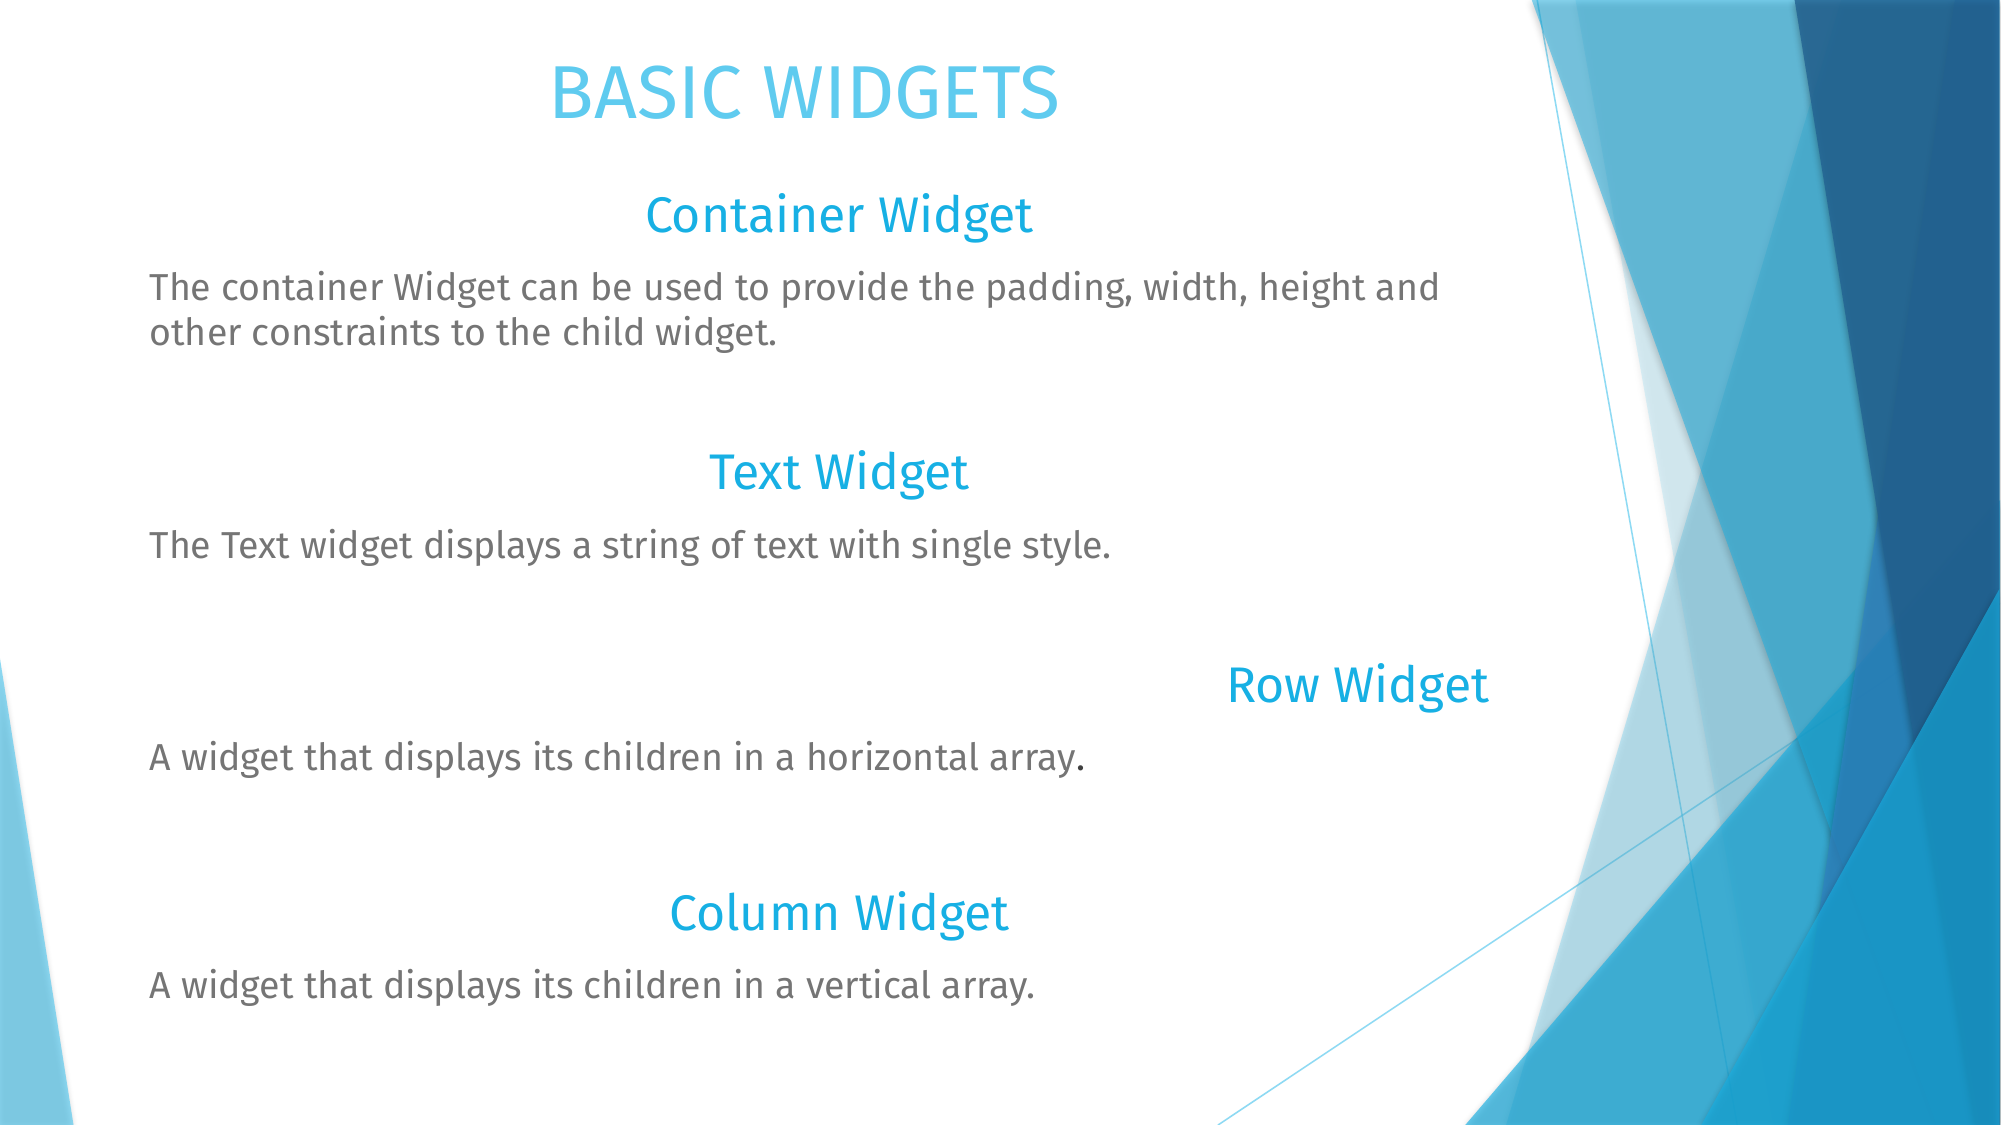

# BASIC WIDGETS
Container Widget
The container Widget can be used to provide the padding, width, height and other constraints to the child widget.

Text Widget
The Text widget displays a string of text with single style.

							  Row Widget
A widget that displays its children in a horizontal array.

Column Widget
A widget that displays its children in a vertical array.